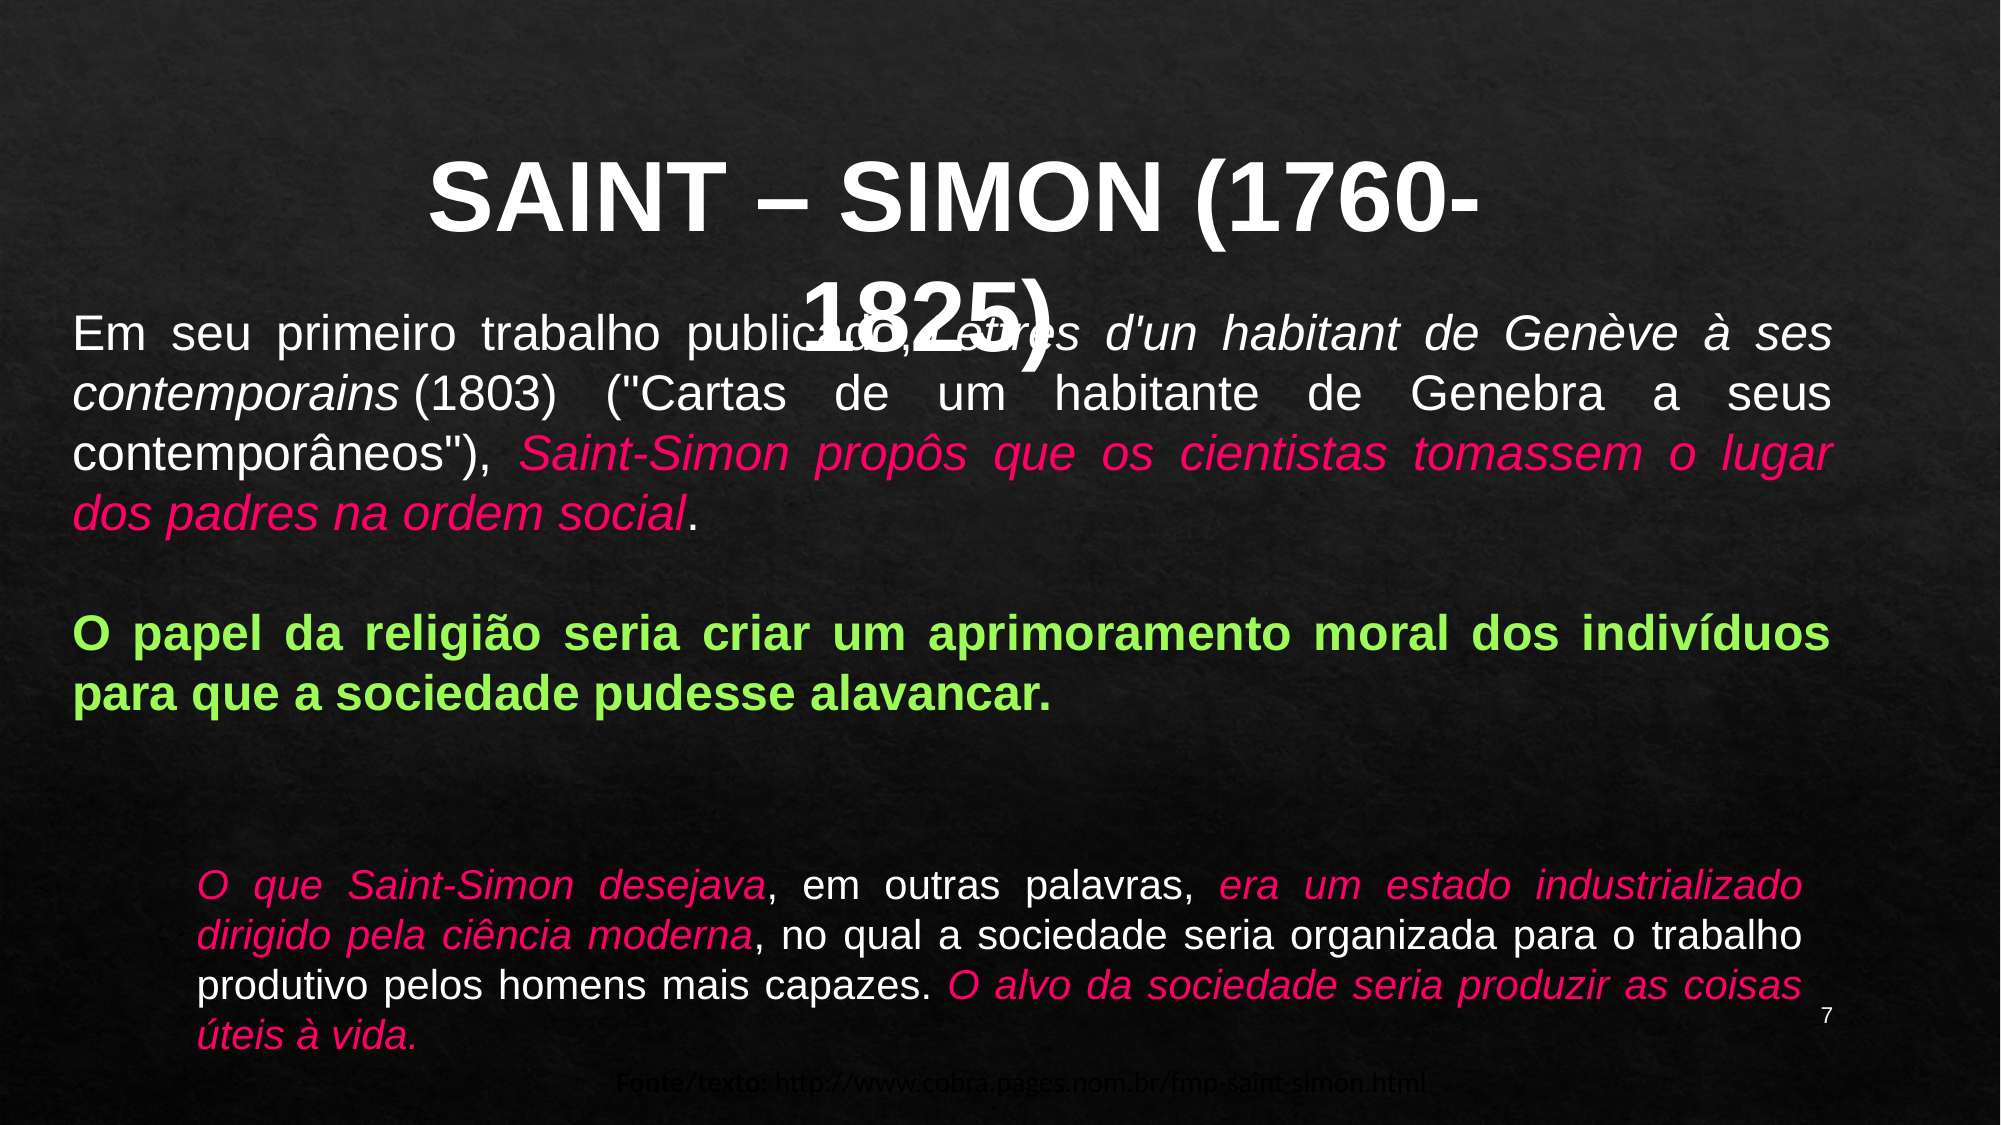

SAINT – SIMON (1760-1825)
Em seu primeiro trabalho publicado, Lettres d'un habitant de Genève à ses contemporains (1803) ("Cartas de um habitante de Genebra a seus contemporâneos"), Saint-Simon propôs que os cientistas tomassem o lugar dos padres na ordem social.

O papel da religião seria criar um aprimoramento moral dos indivíduos para que a sociedade pudesse alavancar.

O que Saint-Simon desejava, em outras palavras, era um estado industrializado dirigido pela ciência moderna, no qual a sociedade seria organizada para o trabalho produtivo pelos homens mais capazes. O alvo da sociedade seria produzir as coisas úteis à vida.
7
Fonte/texto: http://www.cobra.pages.nom.br/fmp-saint-simon.html